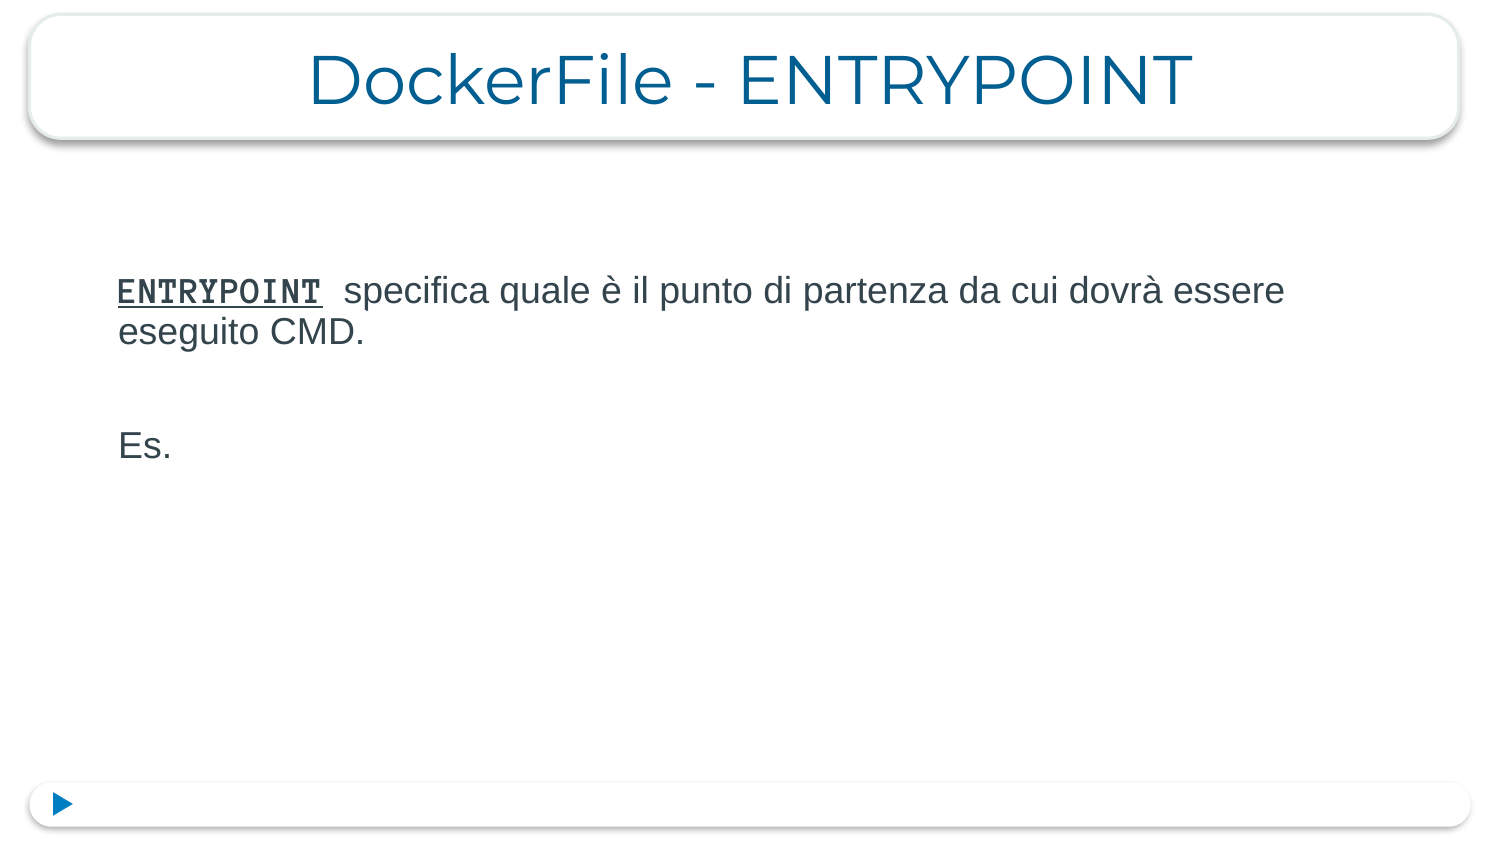

# DockerFile - ENTRYPOINT

ENTRYPOINT specifica quale è il punto di partenza da cui dovrà essere eseguito CMD.

Es.